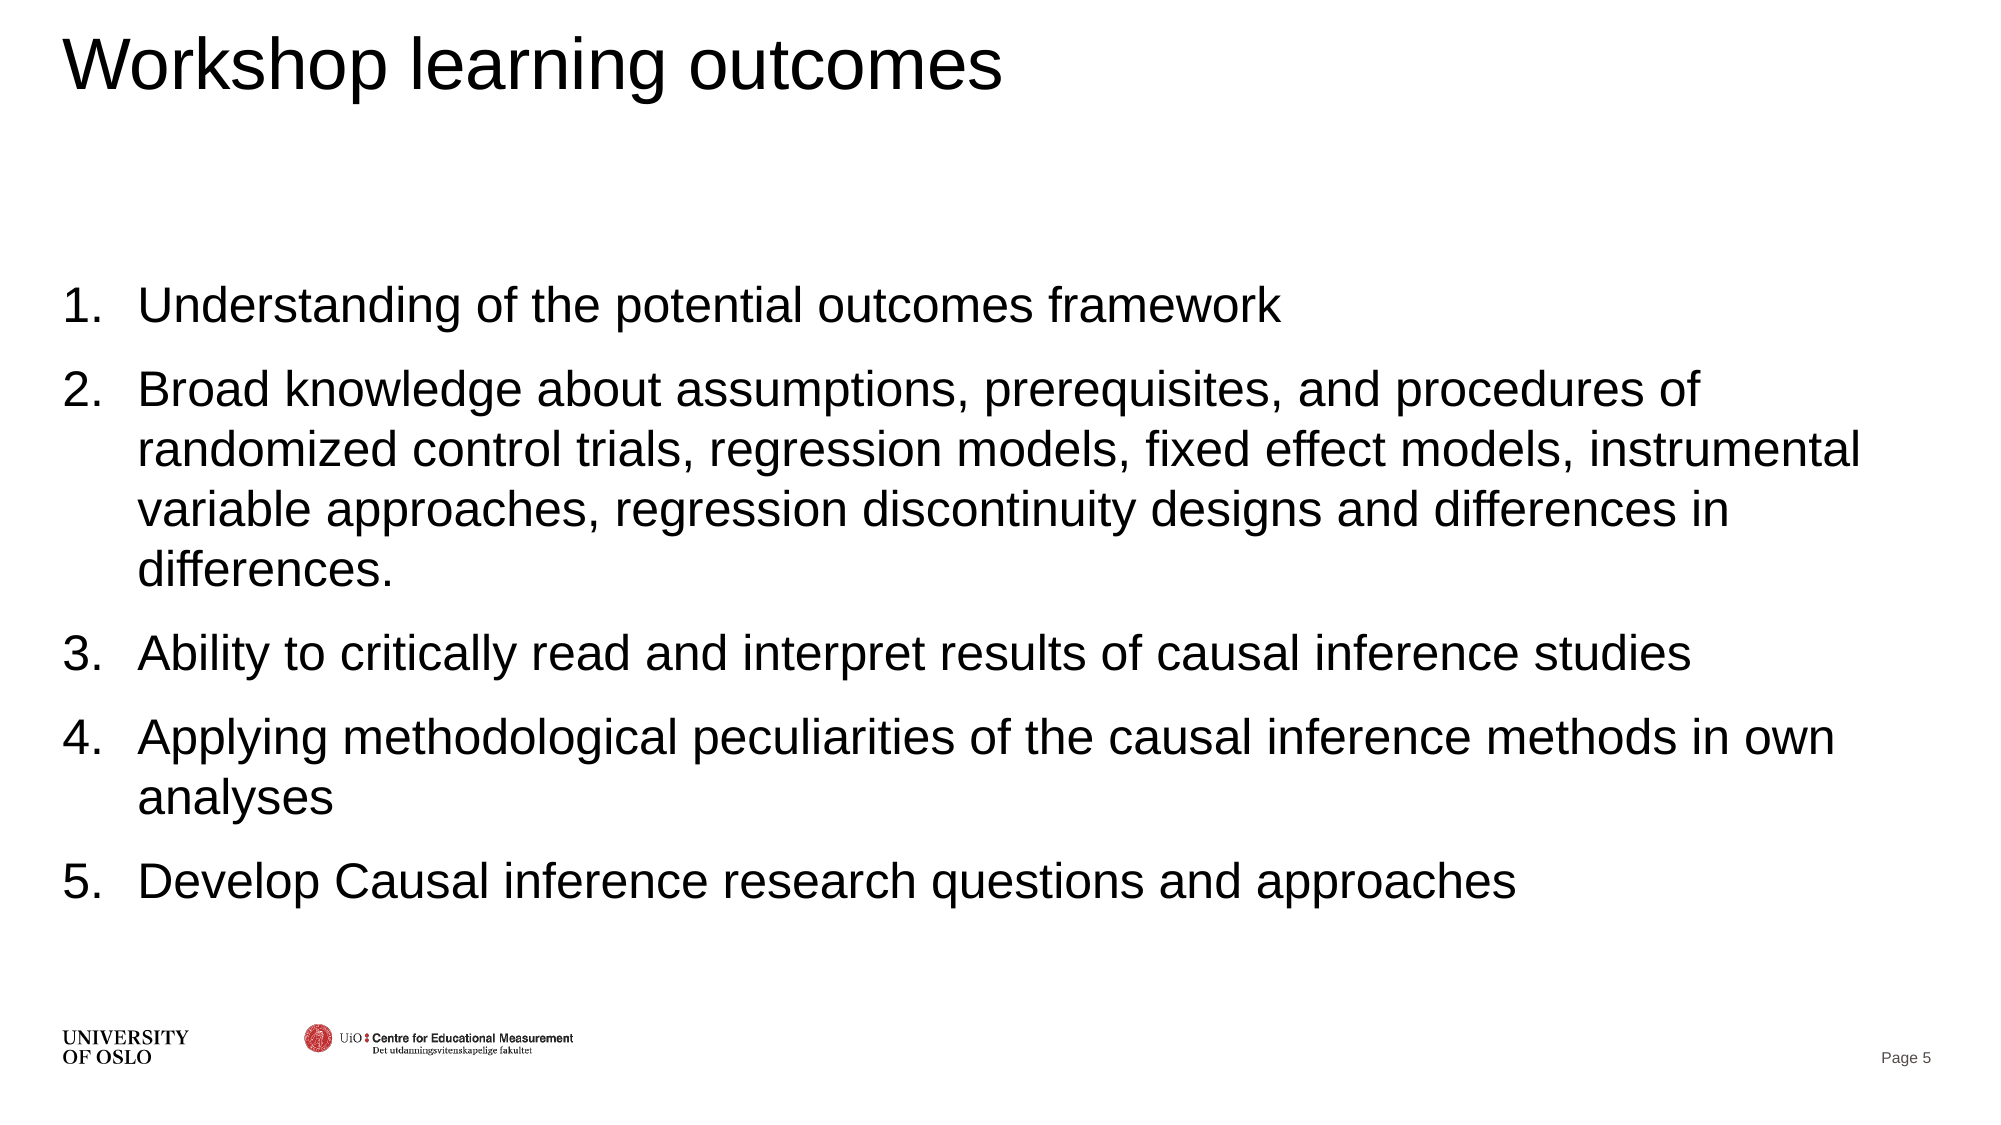

# Workshop learning outcomes
Understanding of the potential outcomes framework
Broad knowledge about assumptions, prerequisites, and procedures of randomized control trials, regression models, fixed effect models, instrumental variable approaches, regression discontinuity designs and differences in differences.
Ability to critically read and interpret results of causal inference studies
Applying methodological peculiarities of the causal inference methods in own analyses
Develop Causal inference research questions and approaches

Page 5